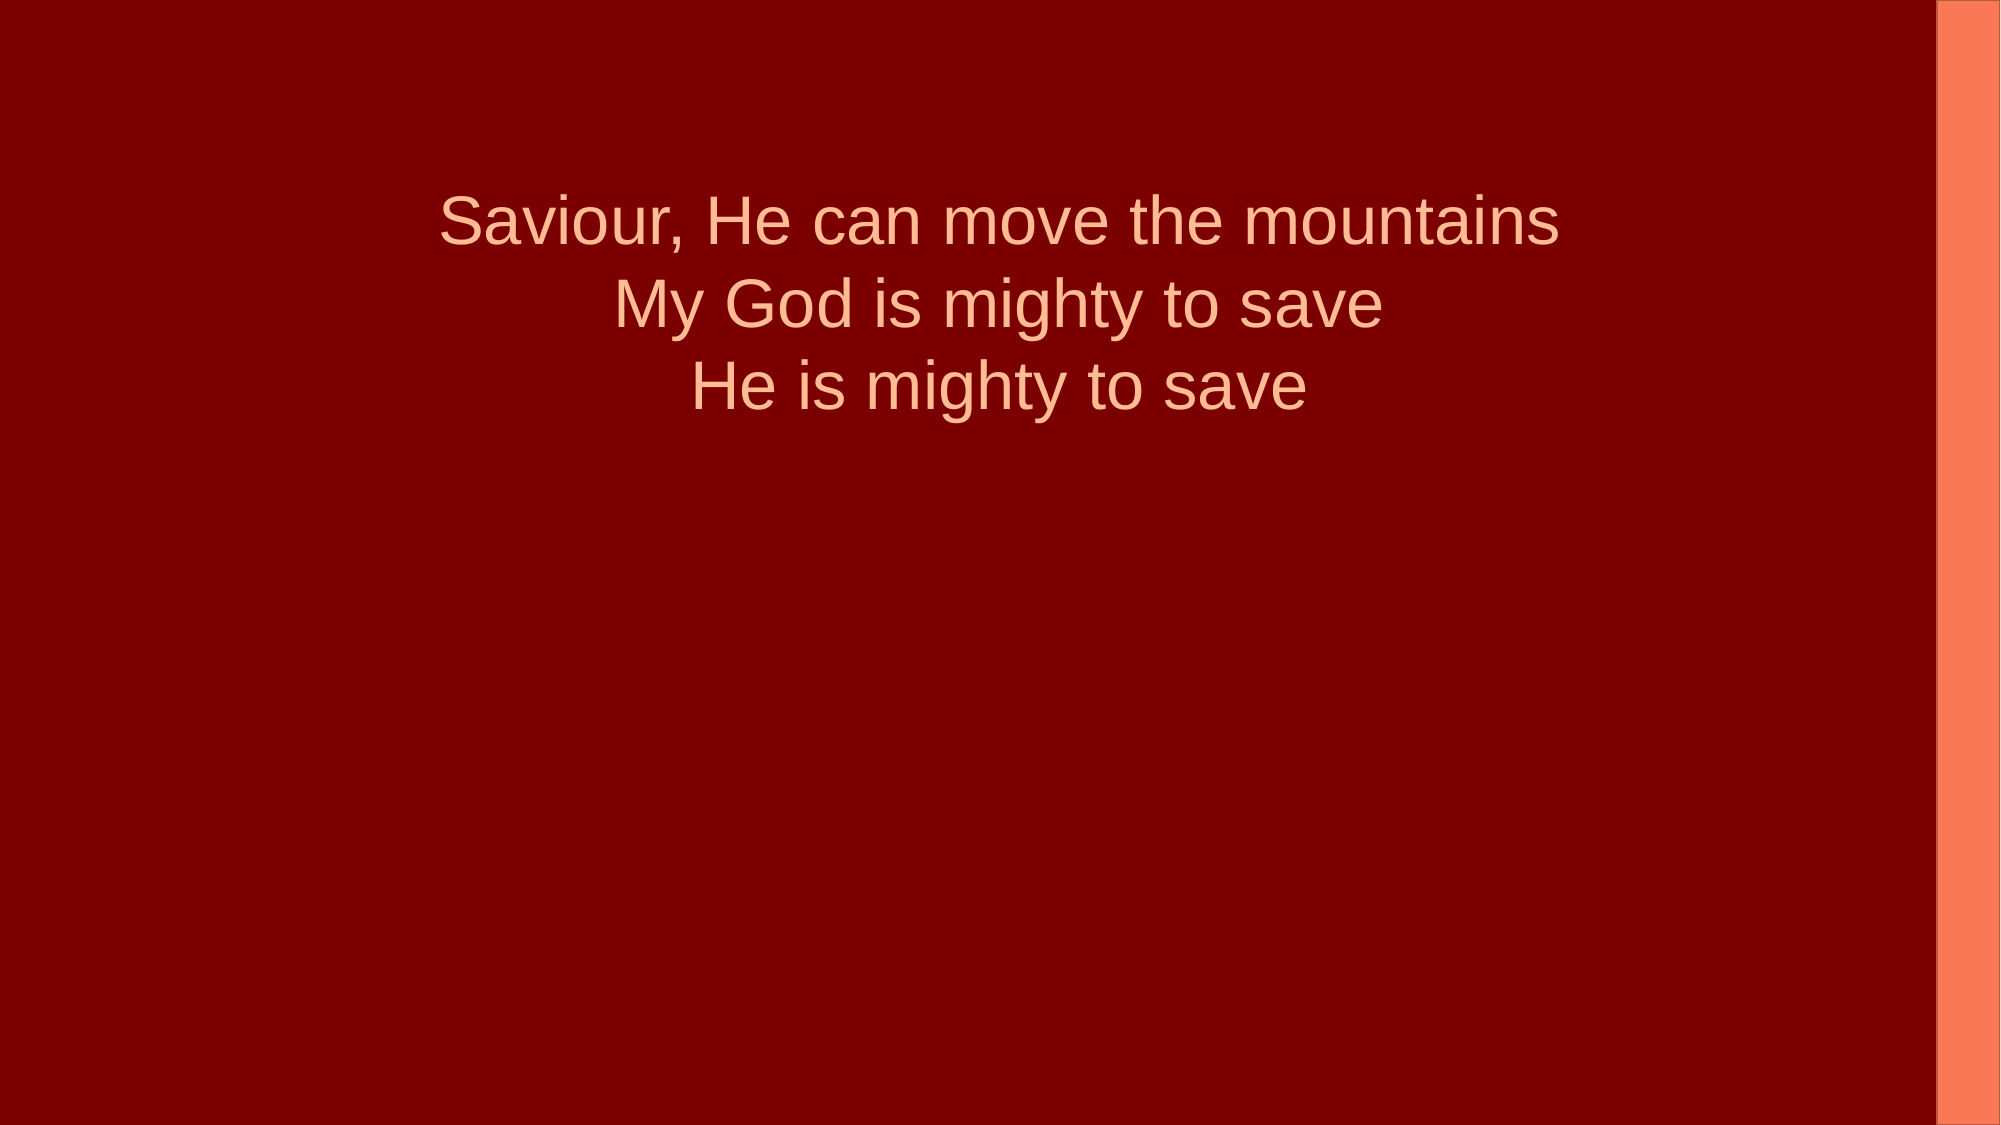

Saviour, He can move the mountains
My God is mighty to save
He is mighty to save